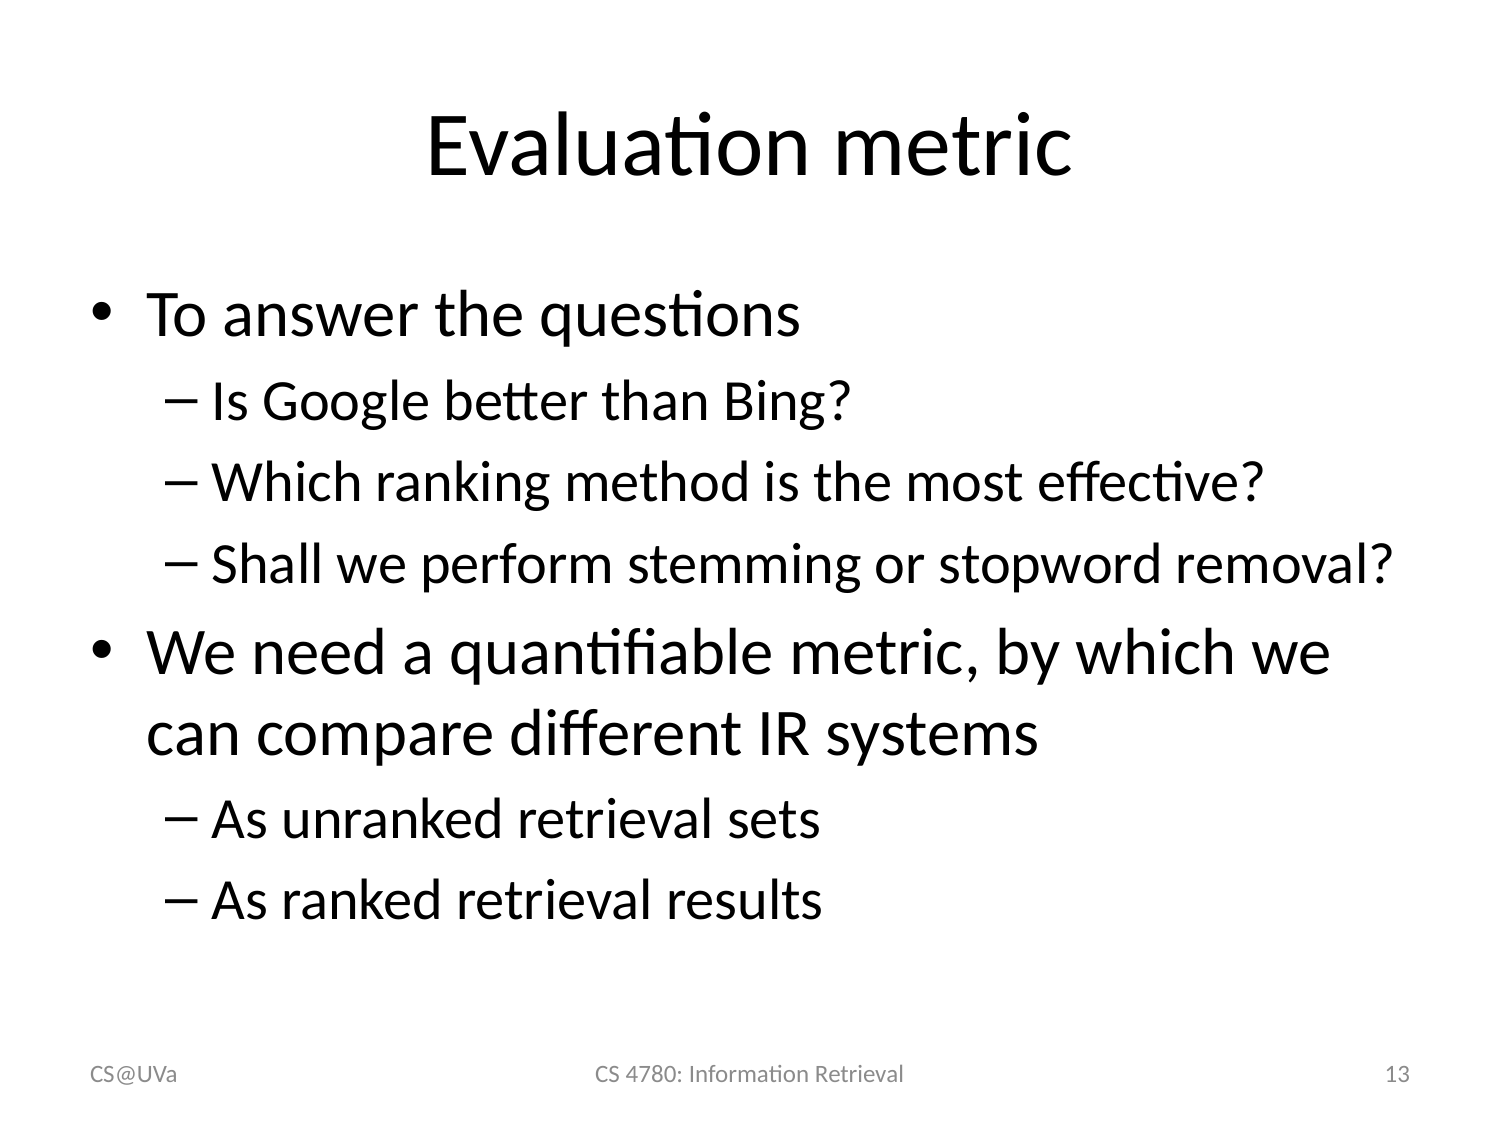

# Evaluation metric
To answer the questions
Is Google better than Bing?
Which ranking method is the most effective?
Shall we perform stemming or stopword removal?
We need a quantifiable metric, by which we can compare different IR systems
As unranked retrieval sets
As ranked retrieval results

CS@UVa
CS 4780: Information Retrieval
13